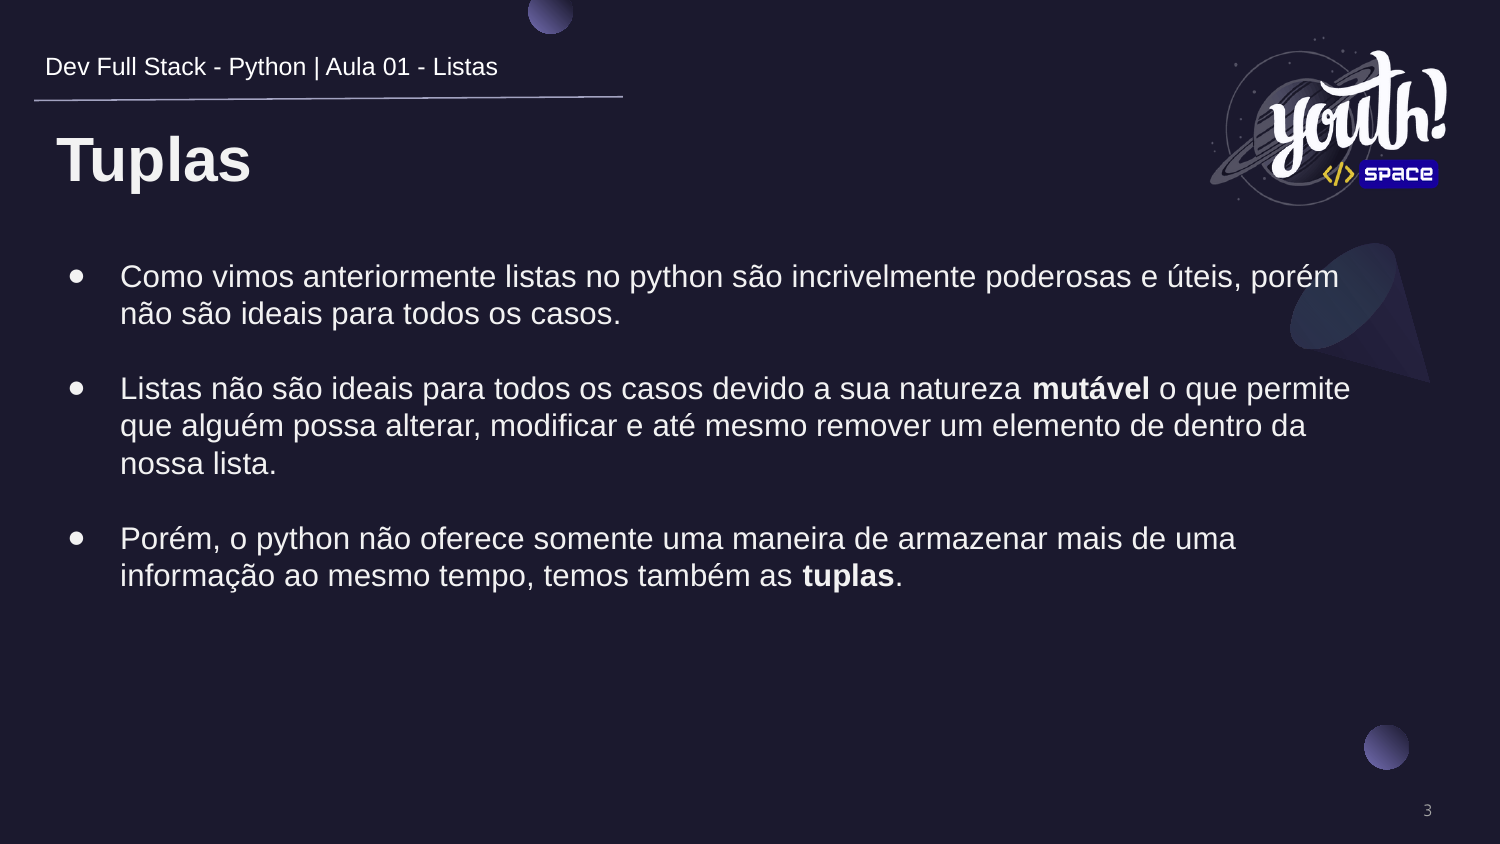

Dev Full Stack - Python | Aula 01 - Listas
# Tuplas

Como vimos anteriormente listas no python são incrivelmente poderosas e úteis, porém não são ideais para todos os casos.

Listas não são ideais para todos os casos devido a sua natureza mutável o que permite que alguém possa alterar, modificar e até mesmo remover um elemento de dentro da nossa lista.

Porém, o python não oferece somente uma maneira de armazenar mais de uma informação ao mesmo tempo, temos também as tuplas.
3